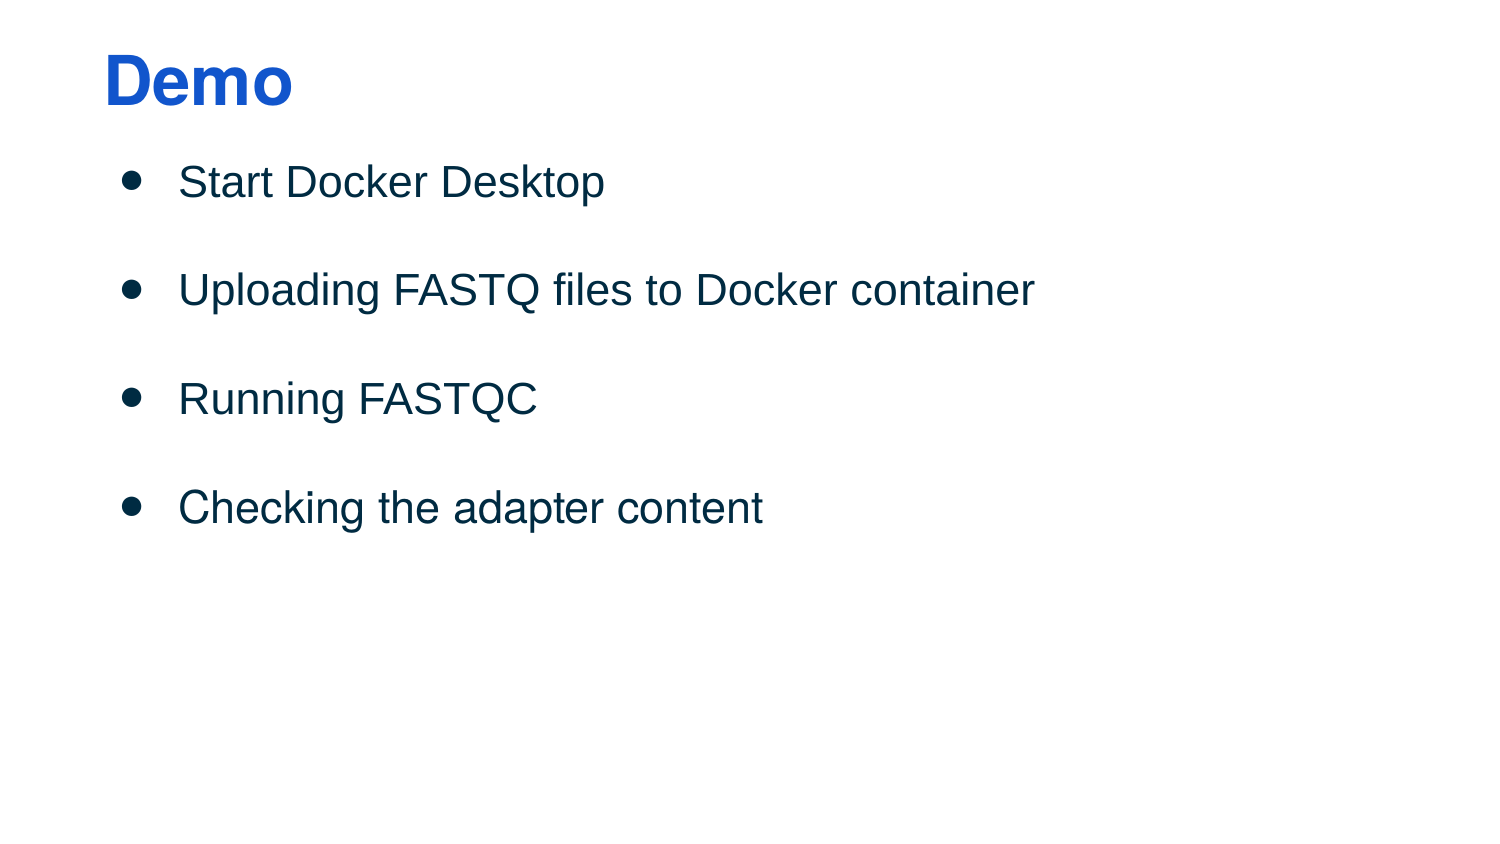

# Demo
Start Docker Desktop

Uploading FASTQ files to Docker container

Running FASTQC

Checking the adapter content